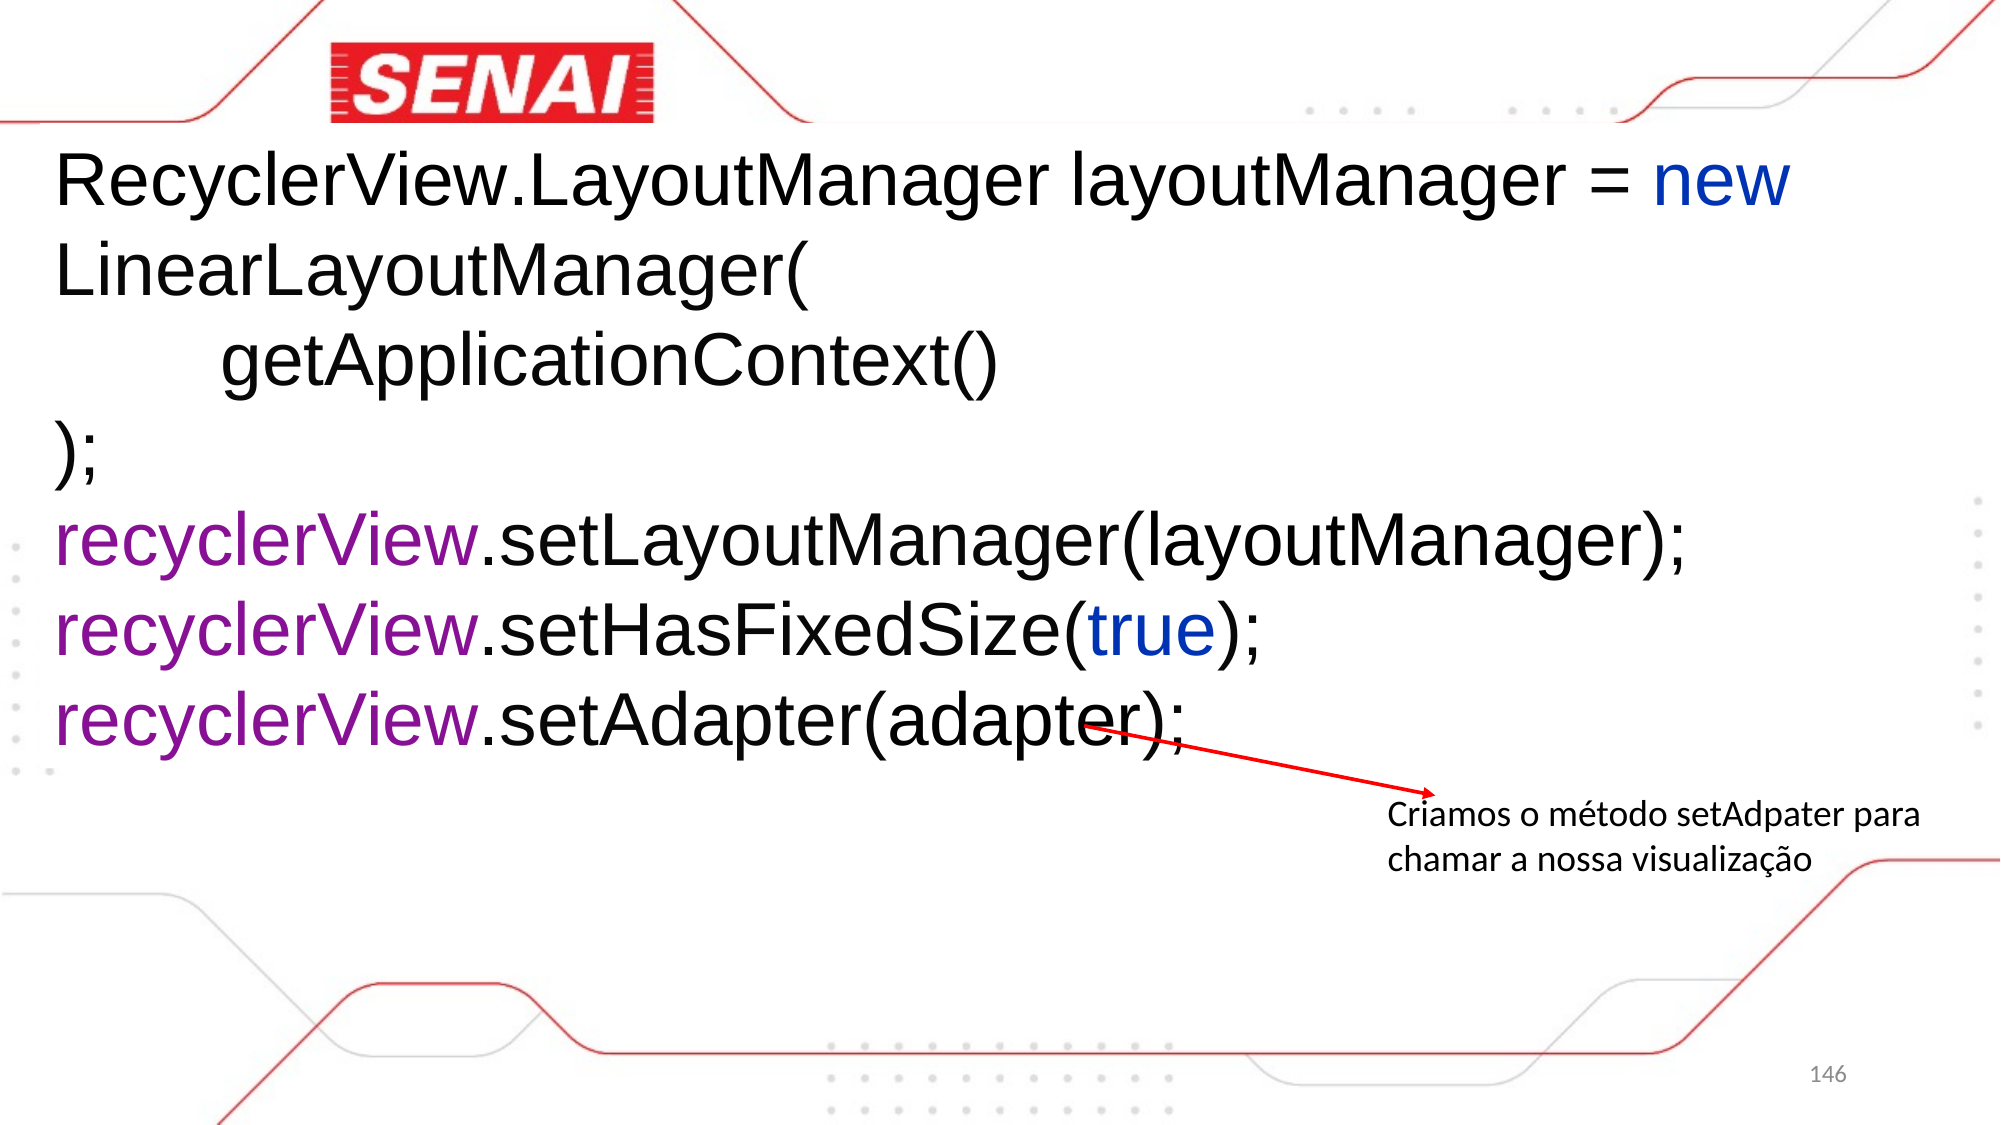

RecyclerView.LayoutManager layoutManager = new LinearLayoutManager(
        getApplicationContext()
);
recyclerView.setLayoutManager(layoutManager);
recyclerView.setHasFixedSize(true);
recyclerView.setAdapter(adapter);
Criamos o método setAdpater para chamar a nossa visualização
146